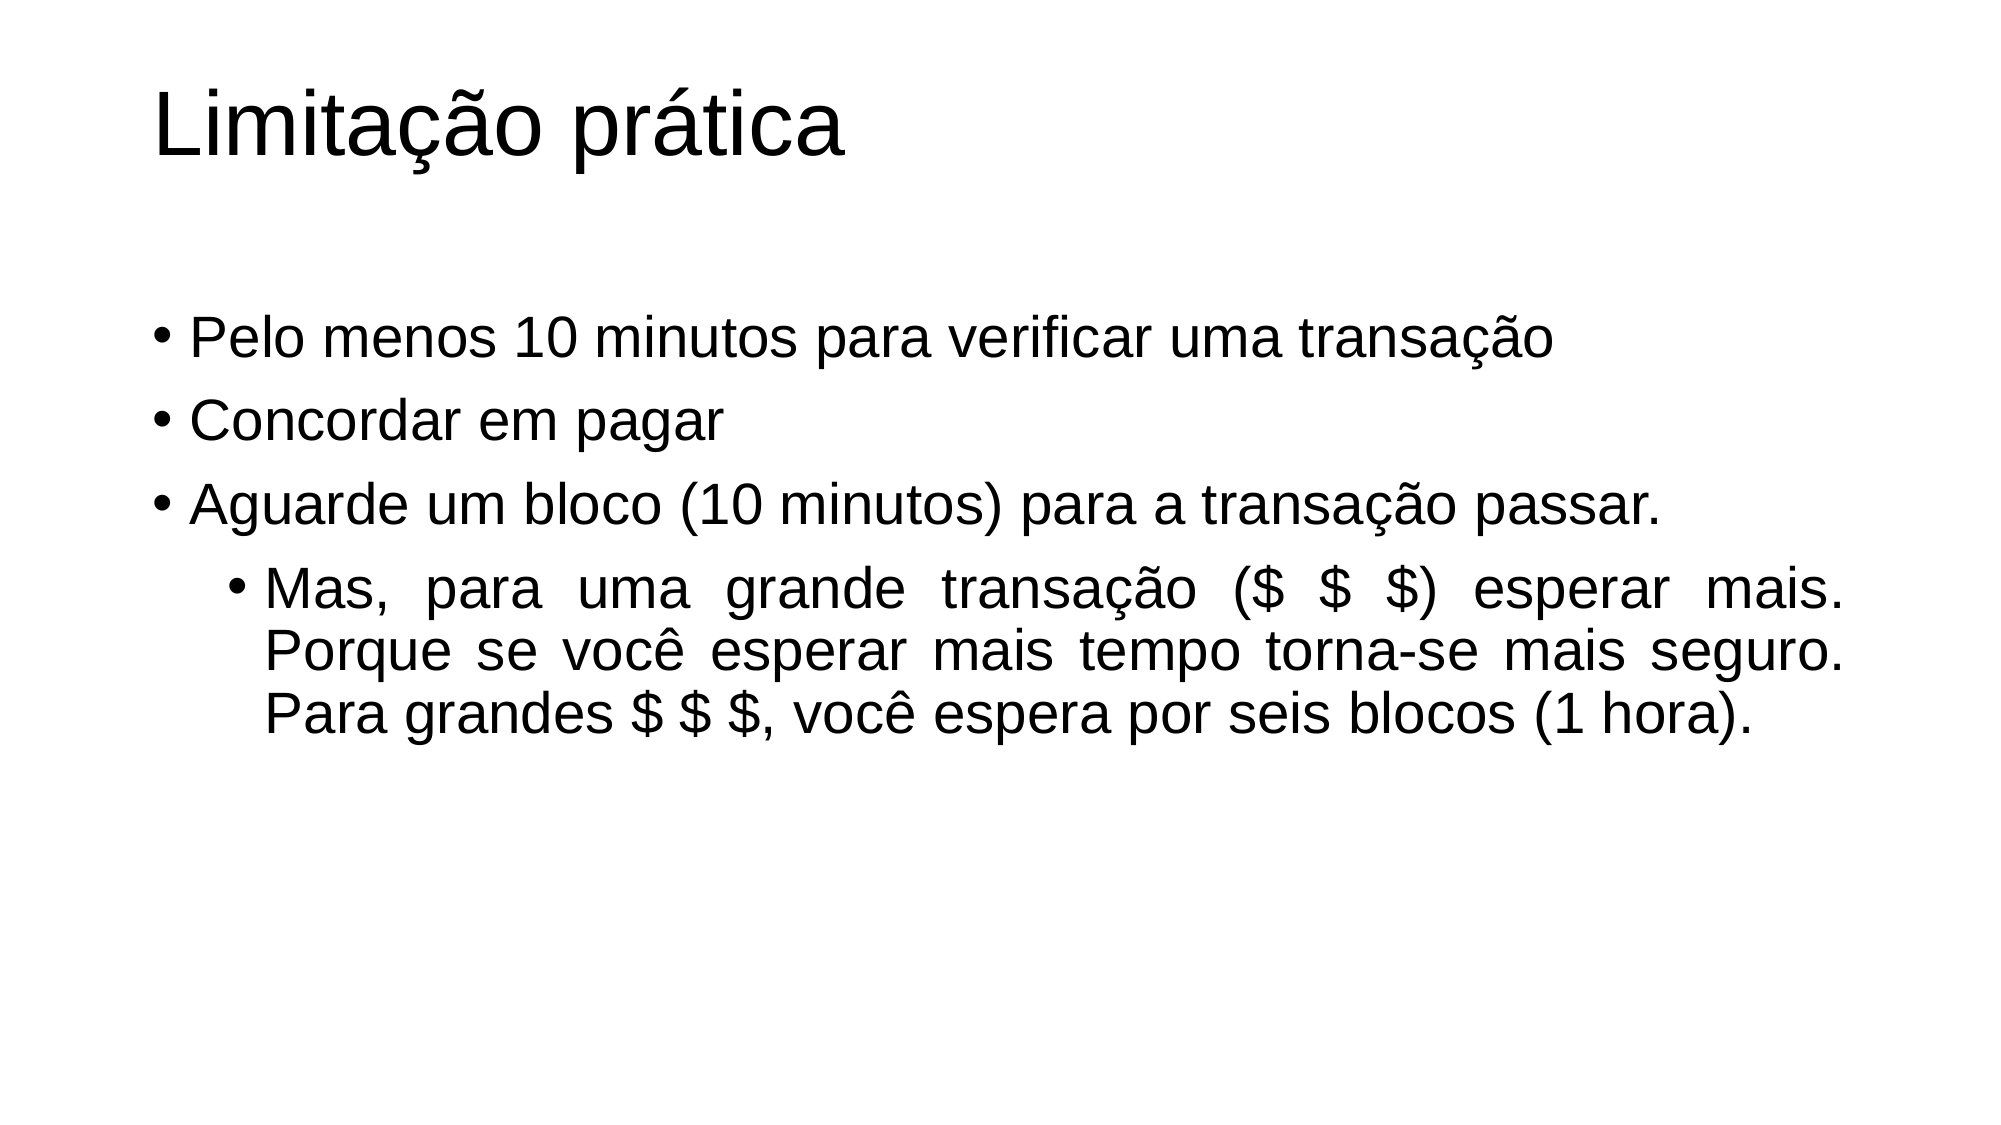

Limitação prática

Pelo menos 10 minutos para verificar uma transação
Concordar em pagar
Aguarde um bloco (10 minutos) para a transação passar.
Mas, para uma grande transação ($ $ $) esperar mais. Porque se você esperar mais tempo torna-se mais seguro. Para grandes $ $ $, você espera por seis blocos (1 hora).